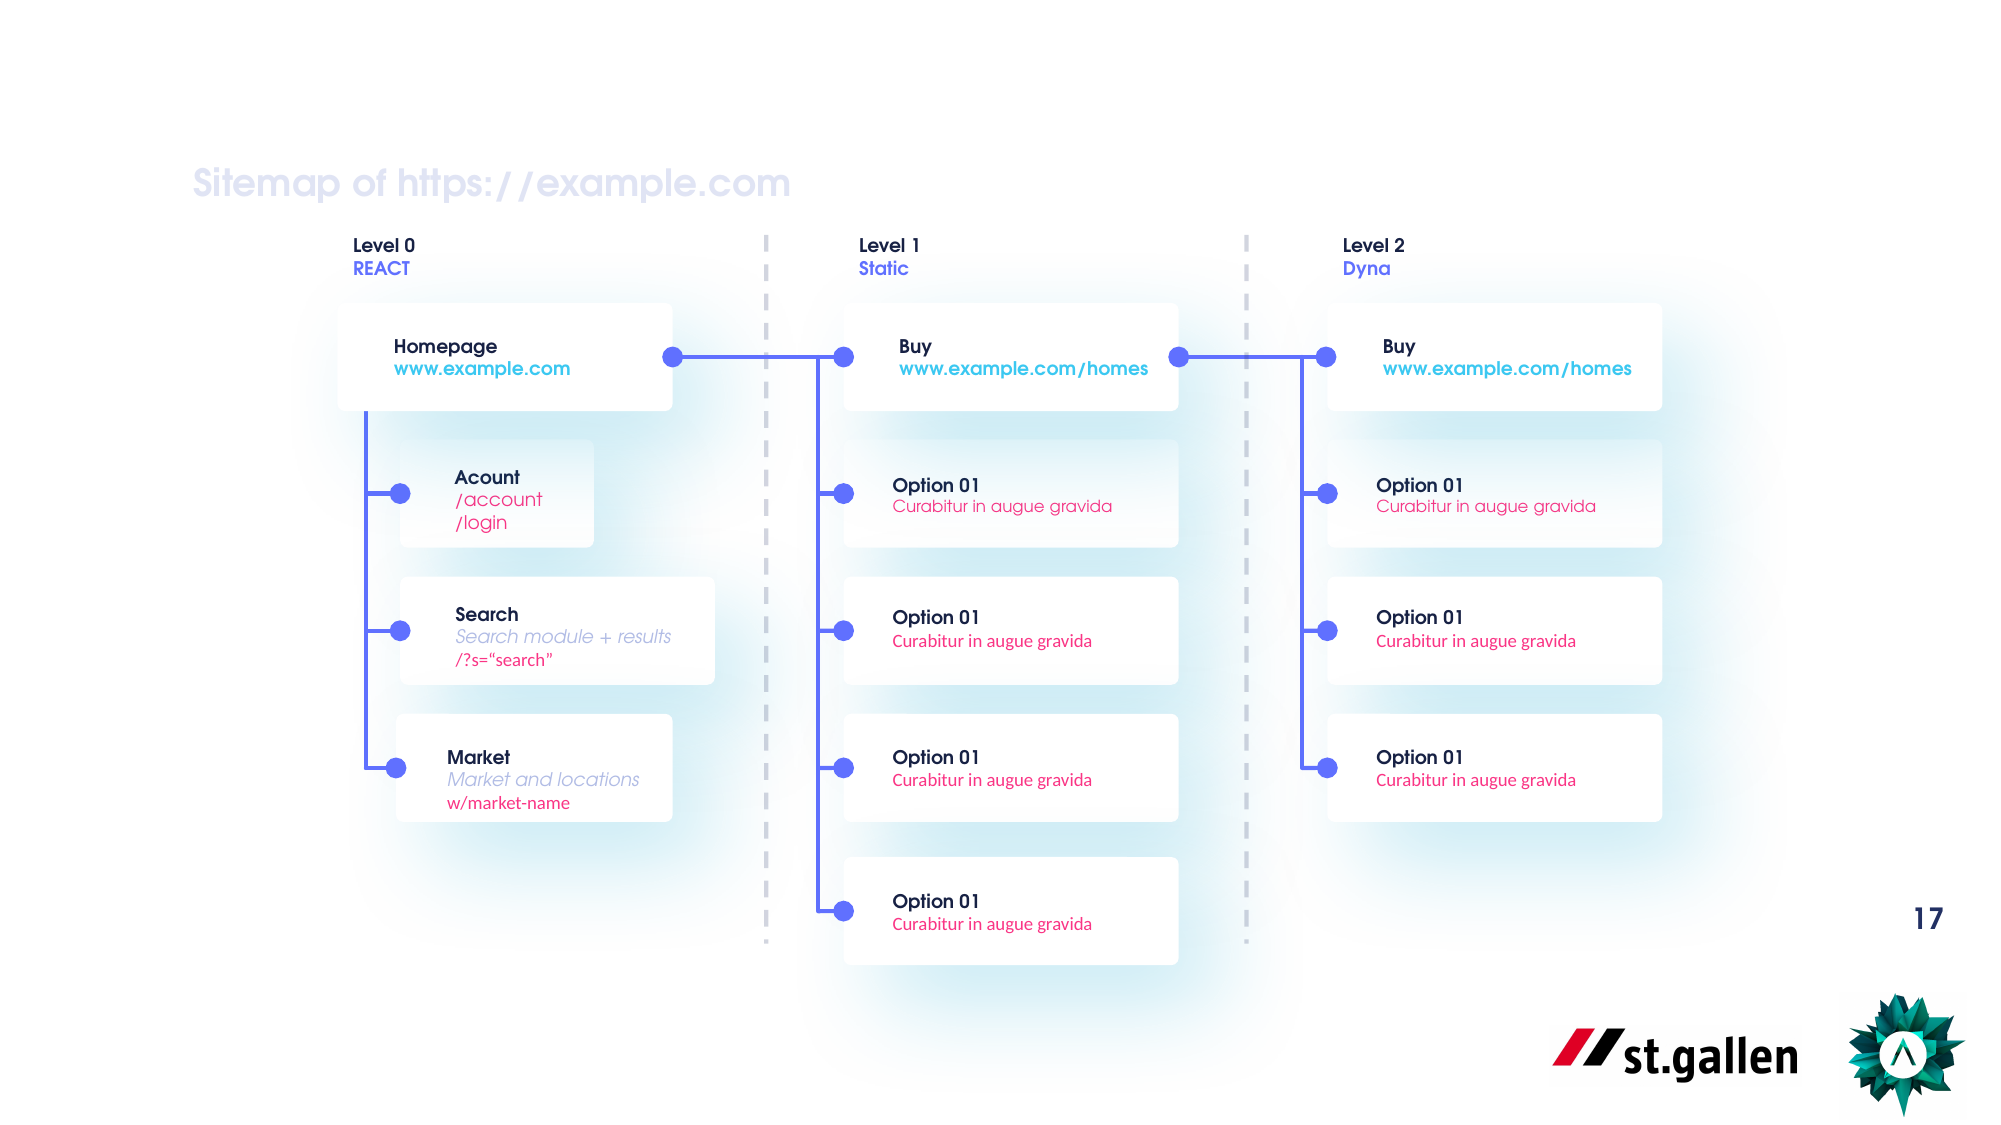

Sitemap of https://example.com
Level 0
REACT
Level 1
Static
Level 2
Dyna

Homepage
www.example.com

Buy
www.example.com/homes

Buy
www.example.com/homes

Acount
/account
/login

Option 01
Curabitur in augue gravida

Option 01
Curabitur in augue gravida

Search
Search module + results
/?s=“search”

Option 01
Curabitur in augue gravida

Option 01
Curabitur in augue gravida

Market
Market and locations
w/market-name

Option 01
Curabitur in augue gravida

Option 01
Curabitur in augue gravida

Option 01
Curabitur in augue gravida